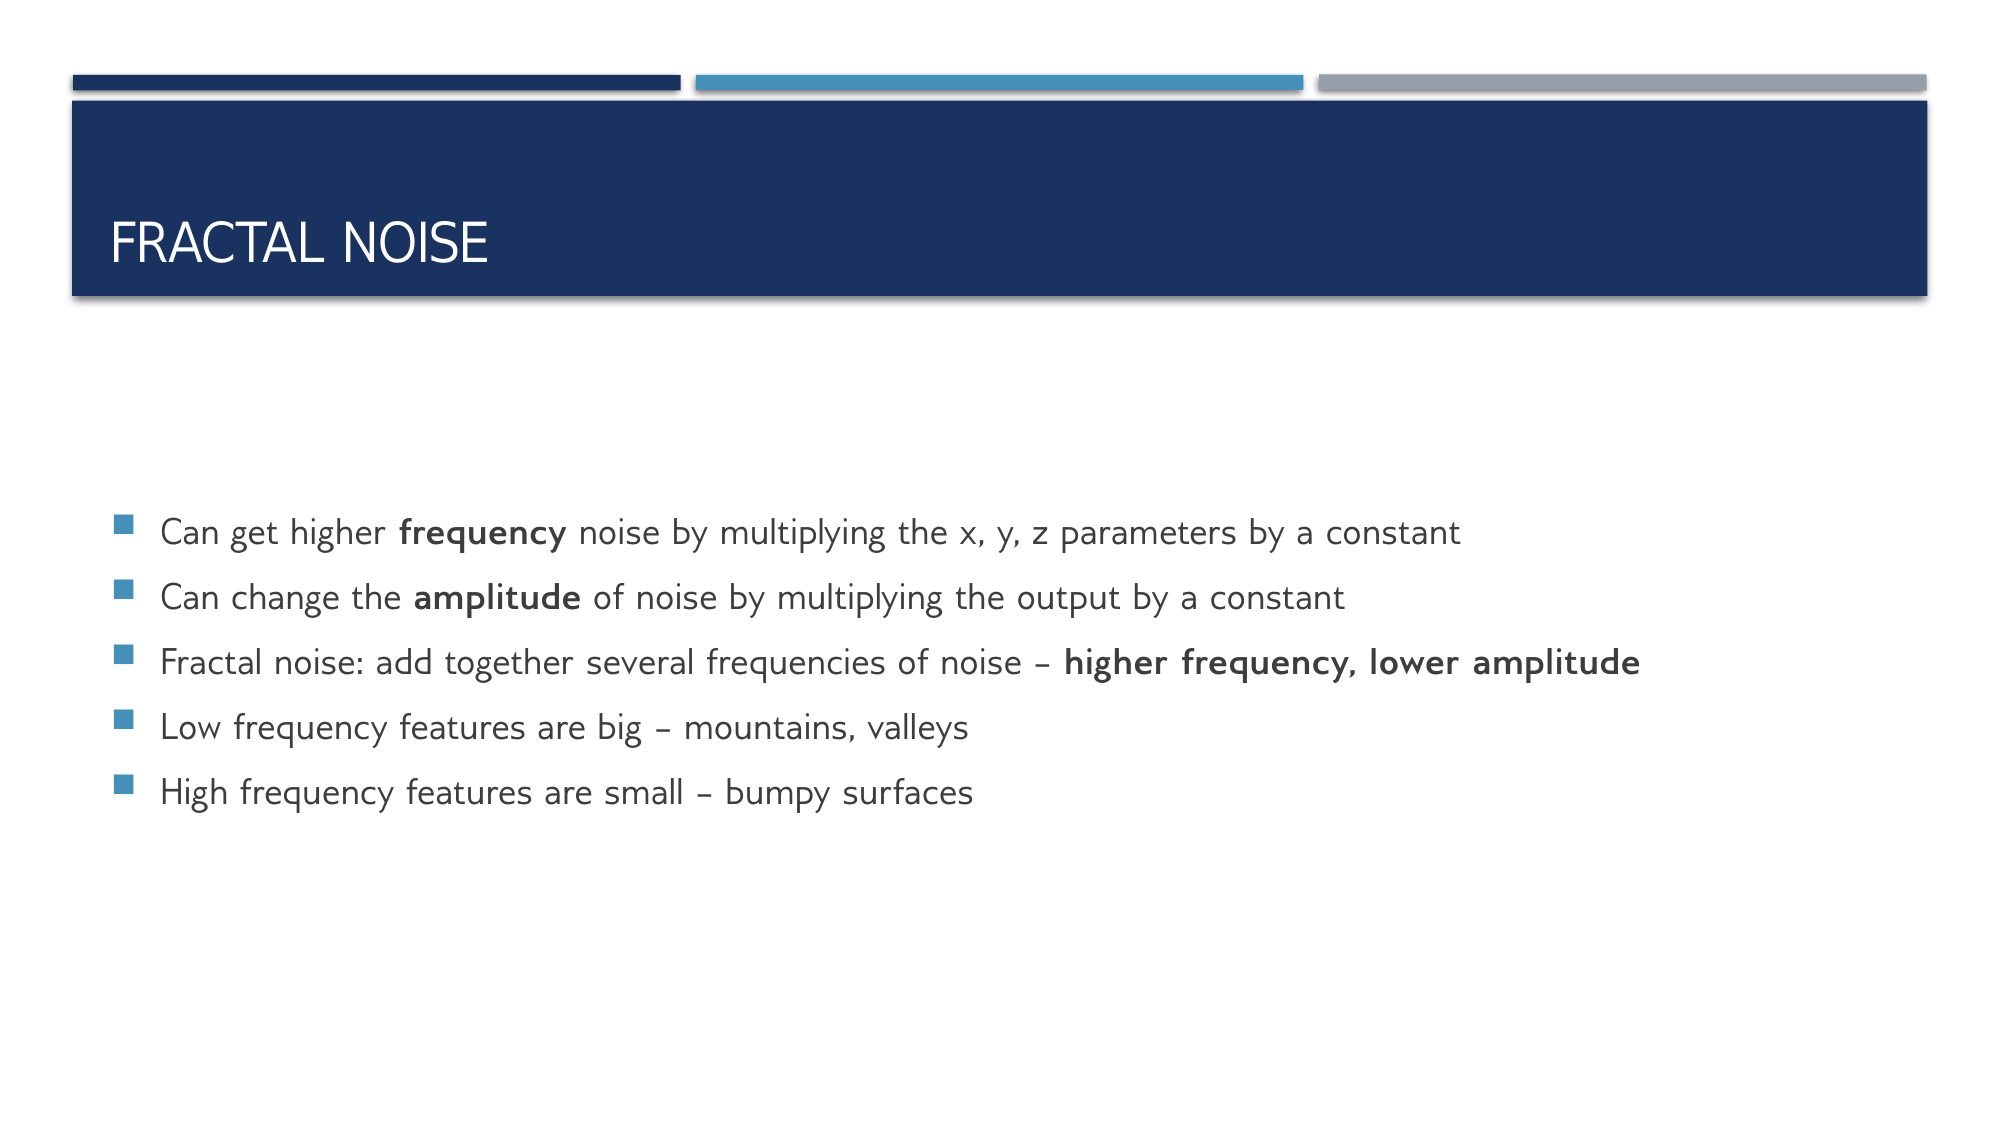

# Fractal noise
Can get higher frequency noise by multiplying the x, y, z parameters by a constant
Can change the amplitude of noise by multiplying the output by a constant
Fractal noise: add together several frequencies of noise – higher frequency, lower amplitude
Low frequency features are big – mountains, valleys
High frequency features are small – bumpy surfaces